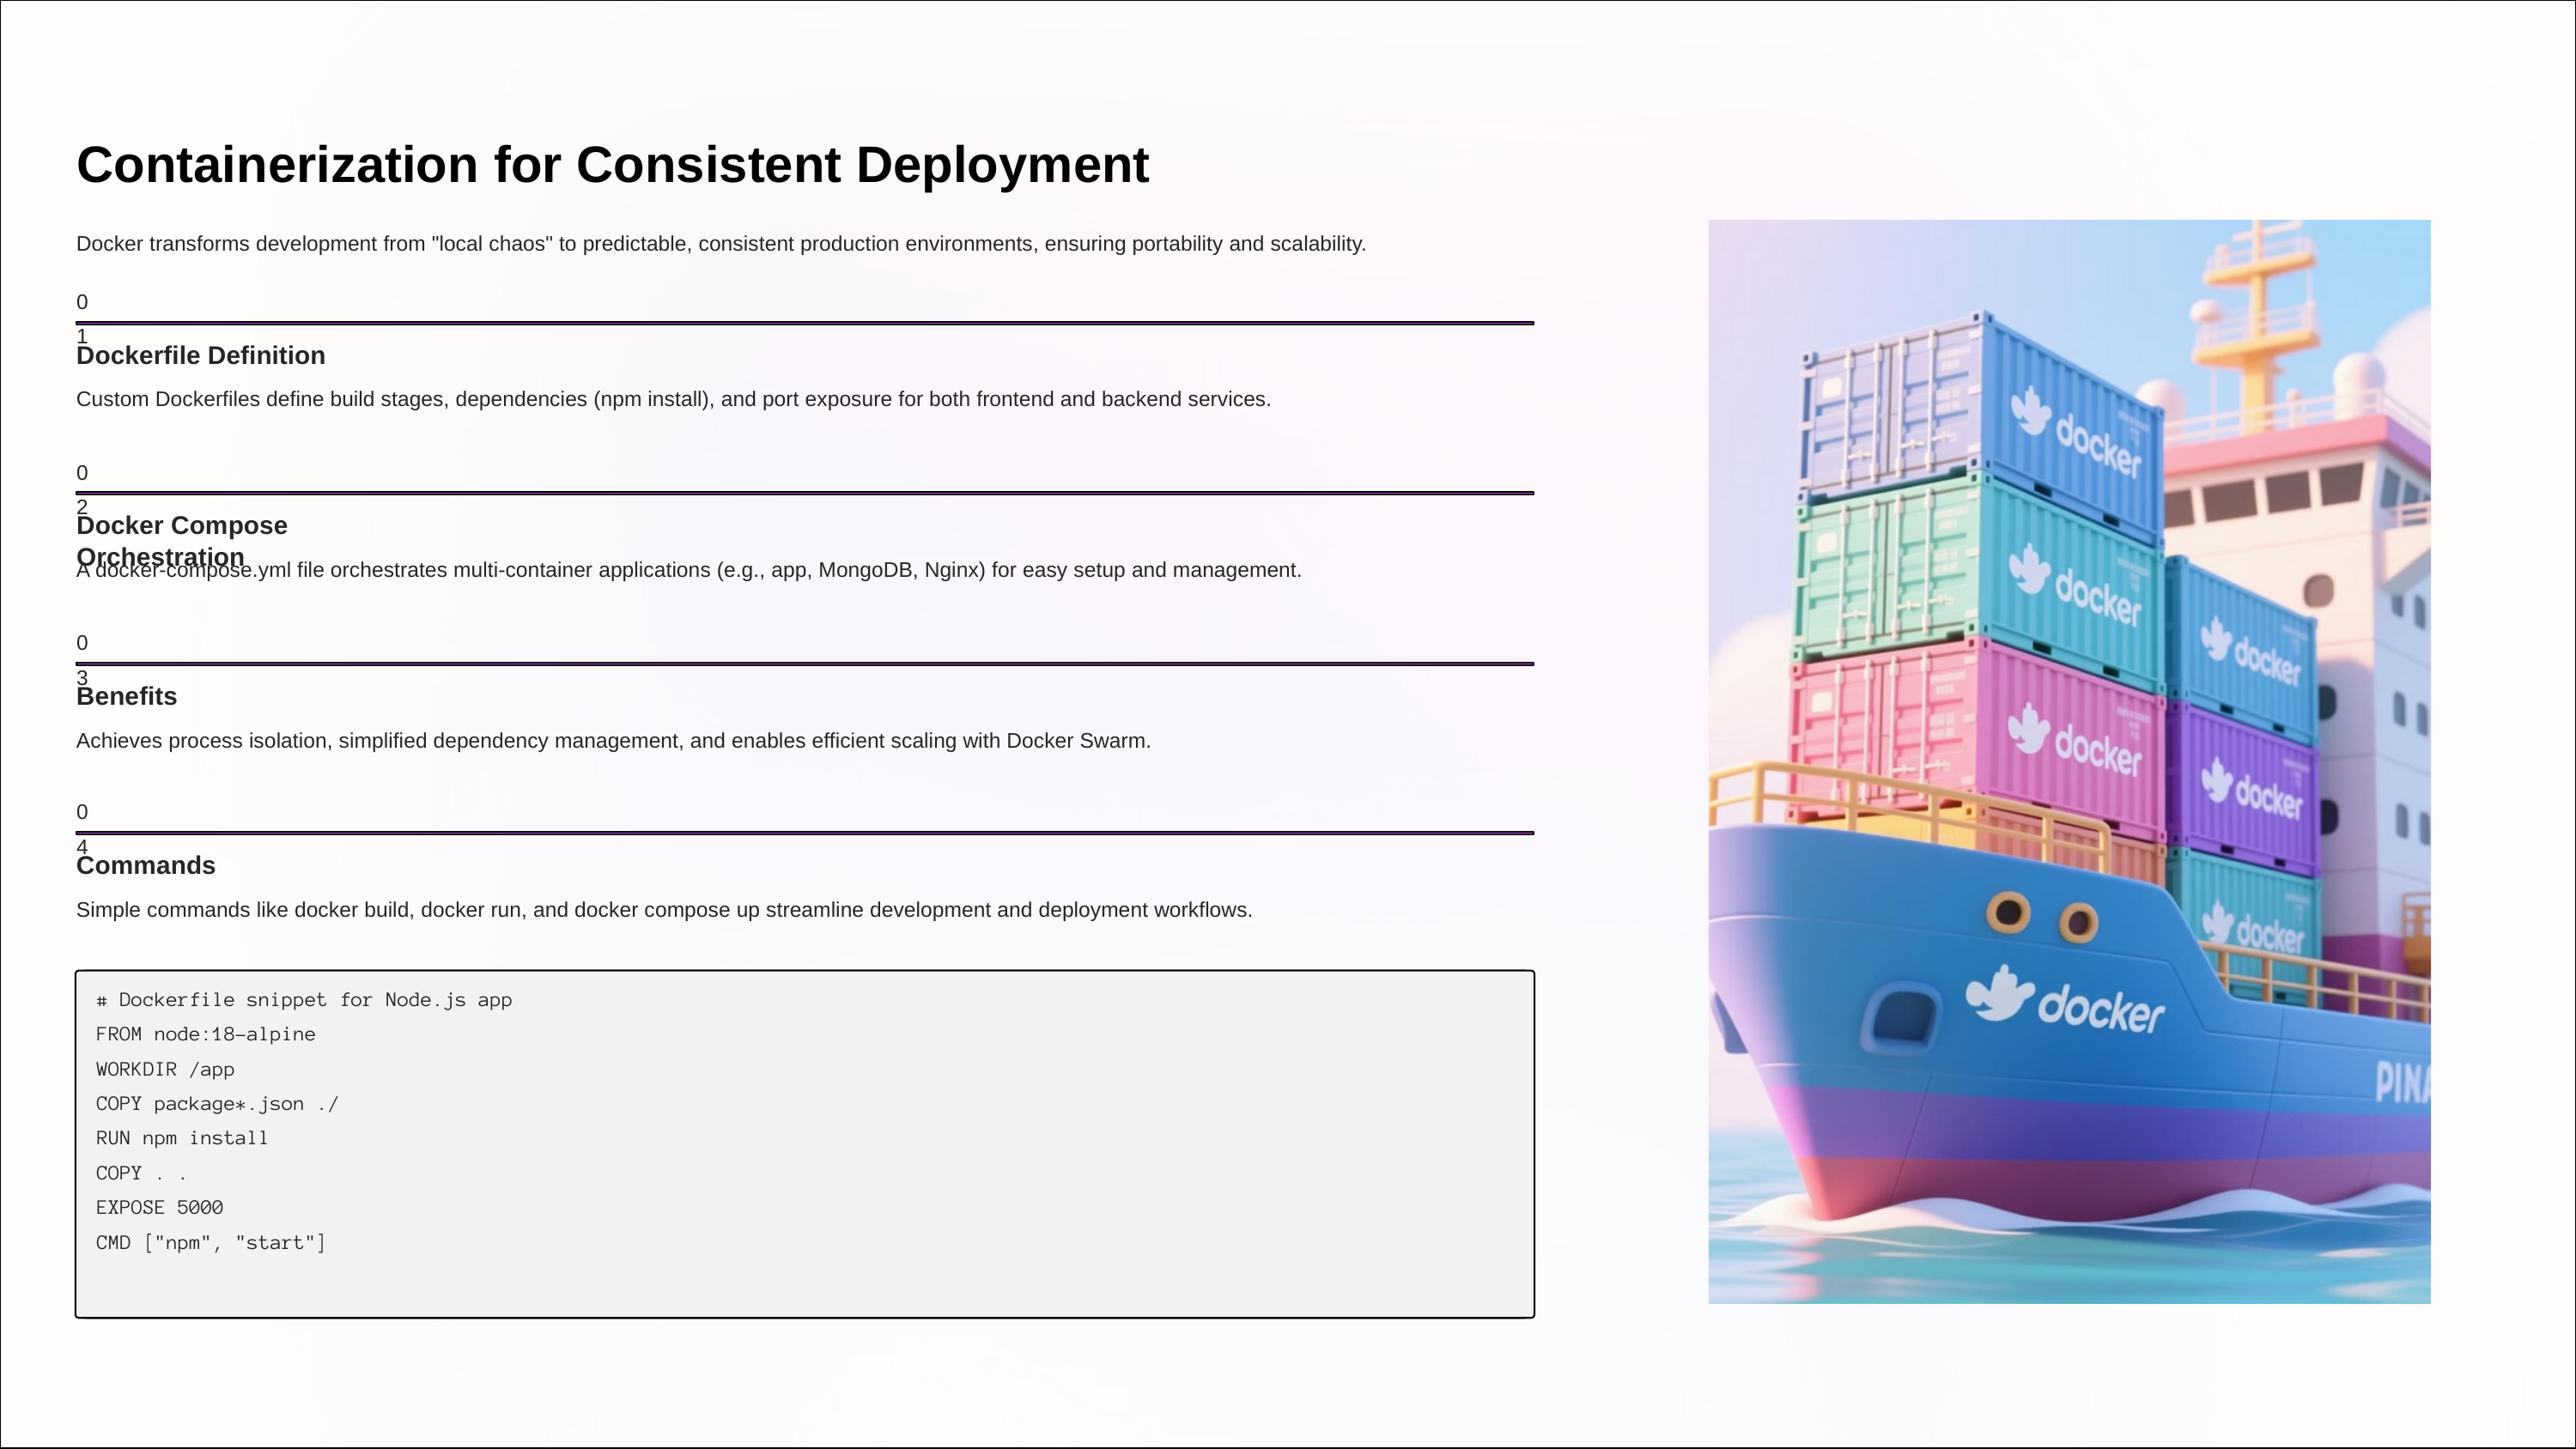

Containerization for Consistent Deployment

Docker transforms development from "local chaos" to predictable, consistent production environments, ensuring portability and scalability.
01

Dockerfile Definition
Custom Dockerfiles define build stages, dependencies (npm install), and port exposure for both frontend and backend services.
02

Docker Compose Orchestration
A docker-compose.yml file orchestrates multi-container applications (e.g., app, MongoDB, Nginx) for easy setup and management.
03

Benefits
Achieves process isolation, simplified dependency management, and enables efficient scaling with Docker Swarm.
04

Commands
Simple commands like docker build, docker run, and docker compose up streamline development and deployment workflows.

# Dockerfile snippet for Node.js app
FROM node:18-alpine
WORKDIR /app
COPY package*.json ./
RUN npm install
COPY . .
EXPOSE 5000
CMD ["npm", "start"]